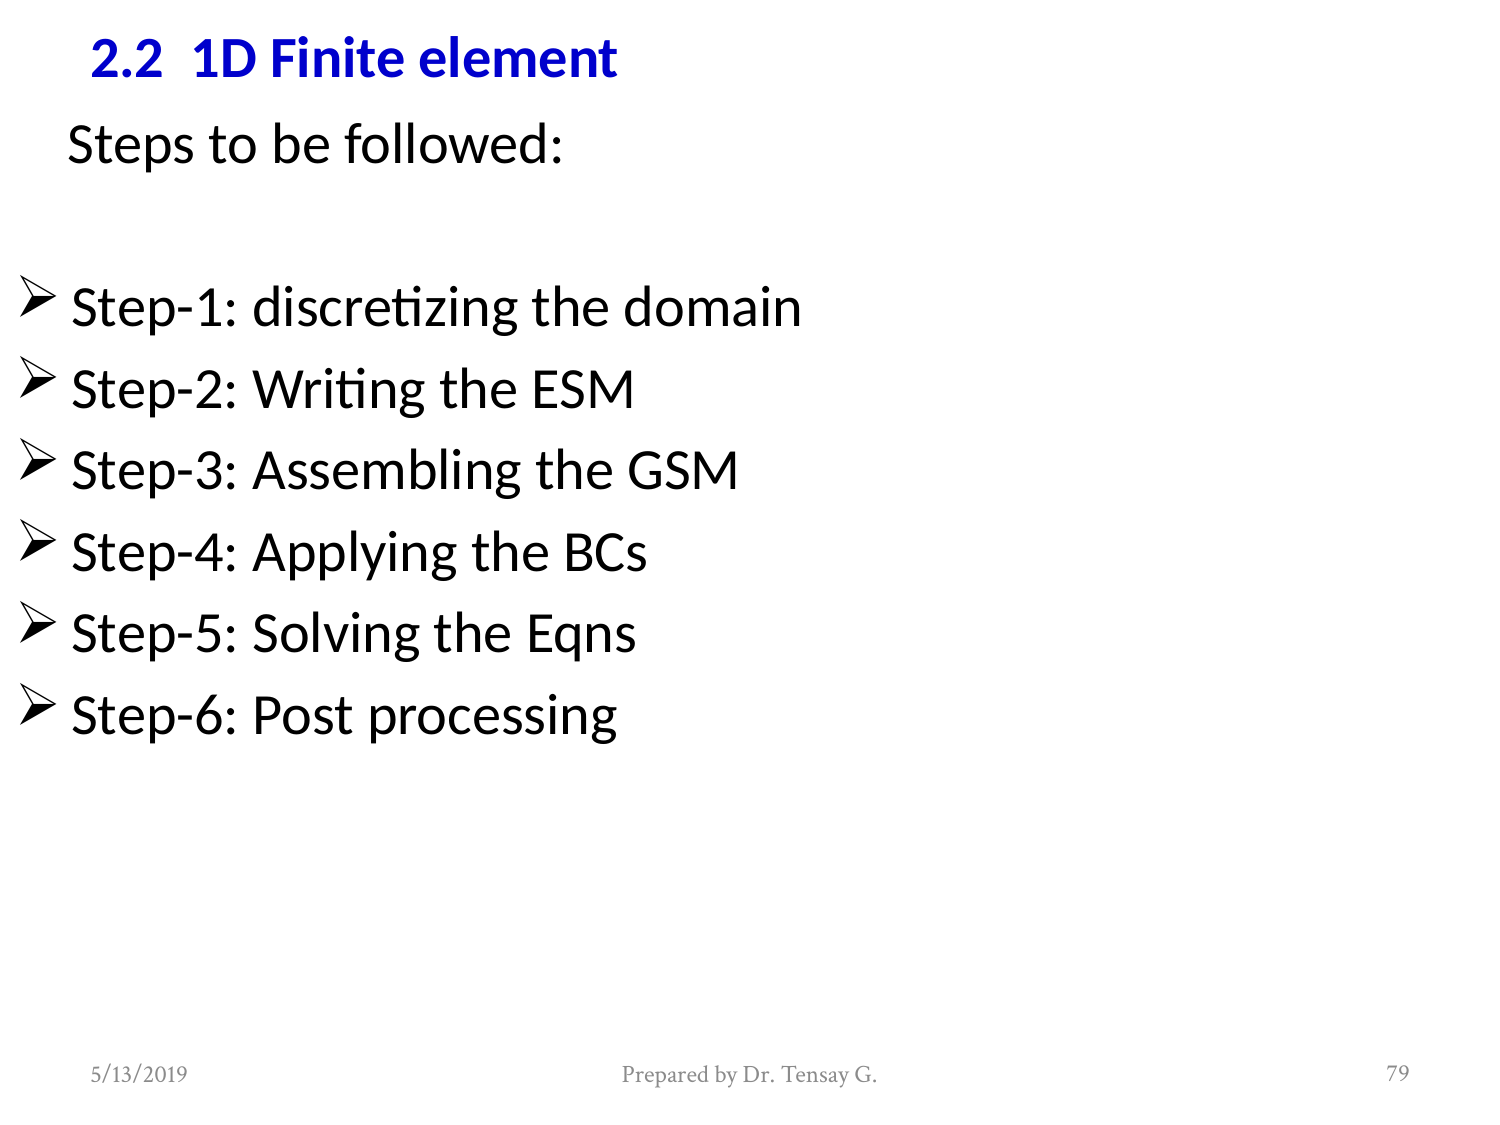

2.2  1D Finite element
    Steps to be followed:

Step-1: discretizing the domain
Step-2: Writing the ESM
Step-3: Assembling the GSM
Step-4: Applying the BCs
Step-5: Solving the Eqns
Step-6: Post processing

5/13/2019
Prepared by Dr. Tensay G.
79